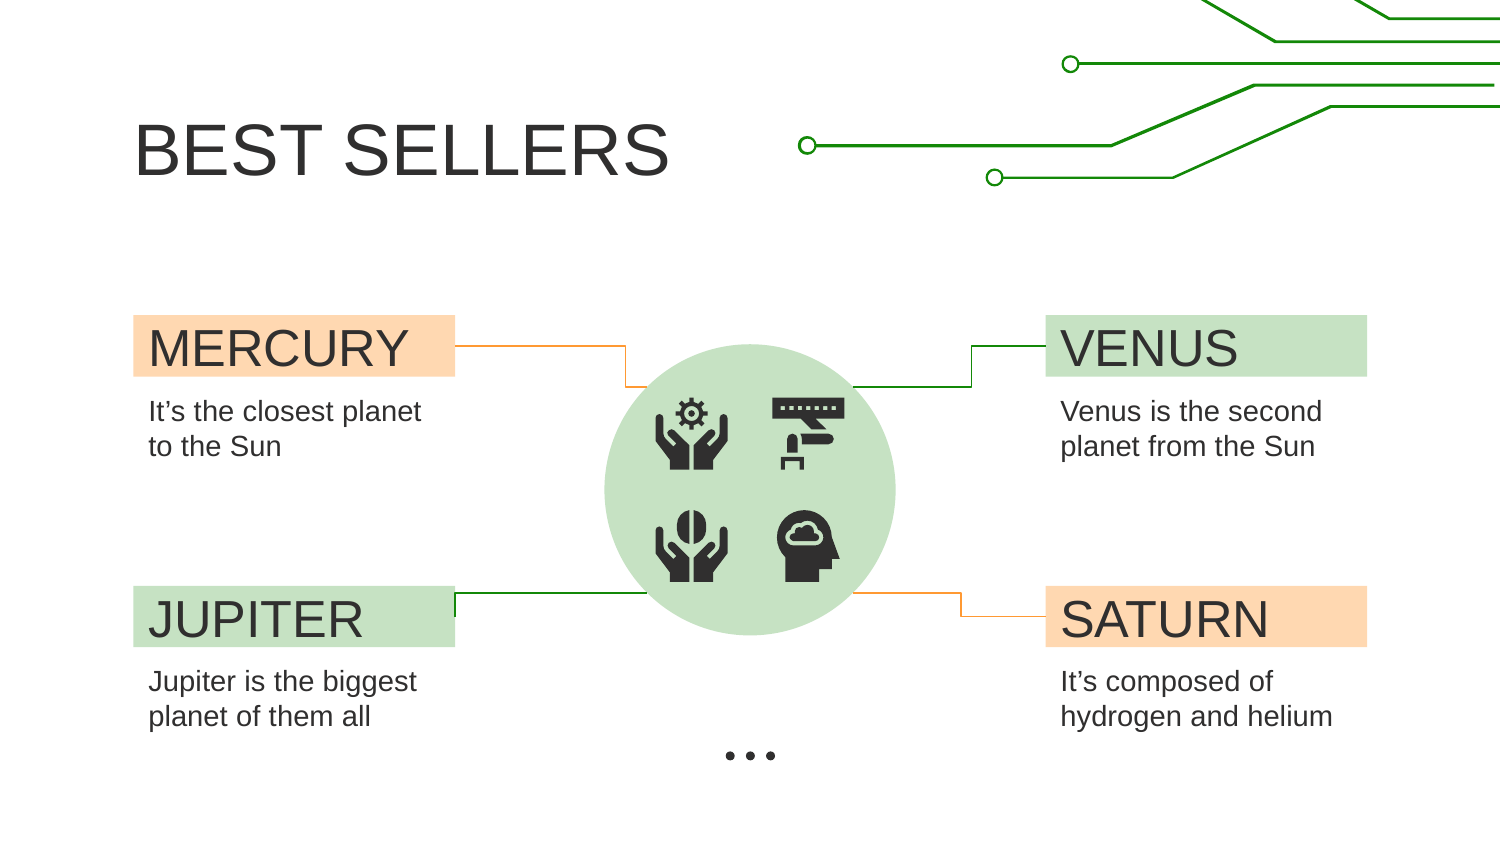

# BEST SELLERS
MERCURY
VENUS

It’s the closest planet to the Sun
Venus is the second planet from the Sun

JUPITER
SATURN
Jupiter is the biggest planet of them all
It’s composed of hydrogen and helium